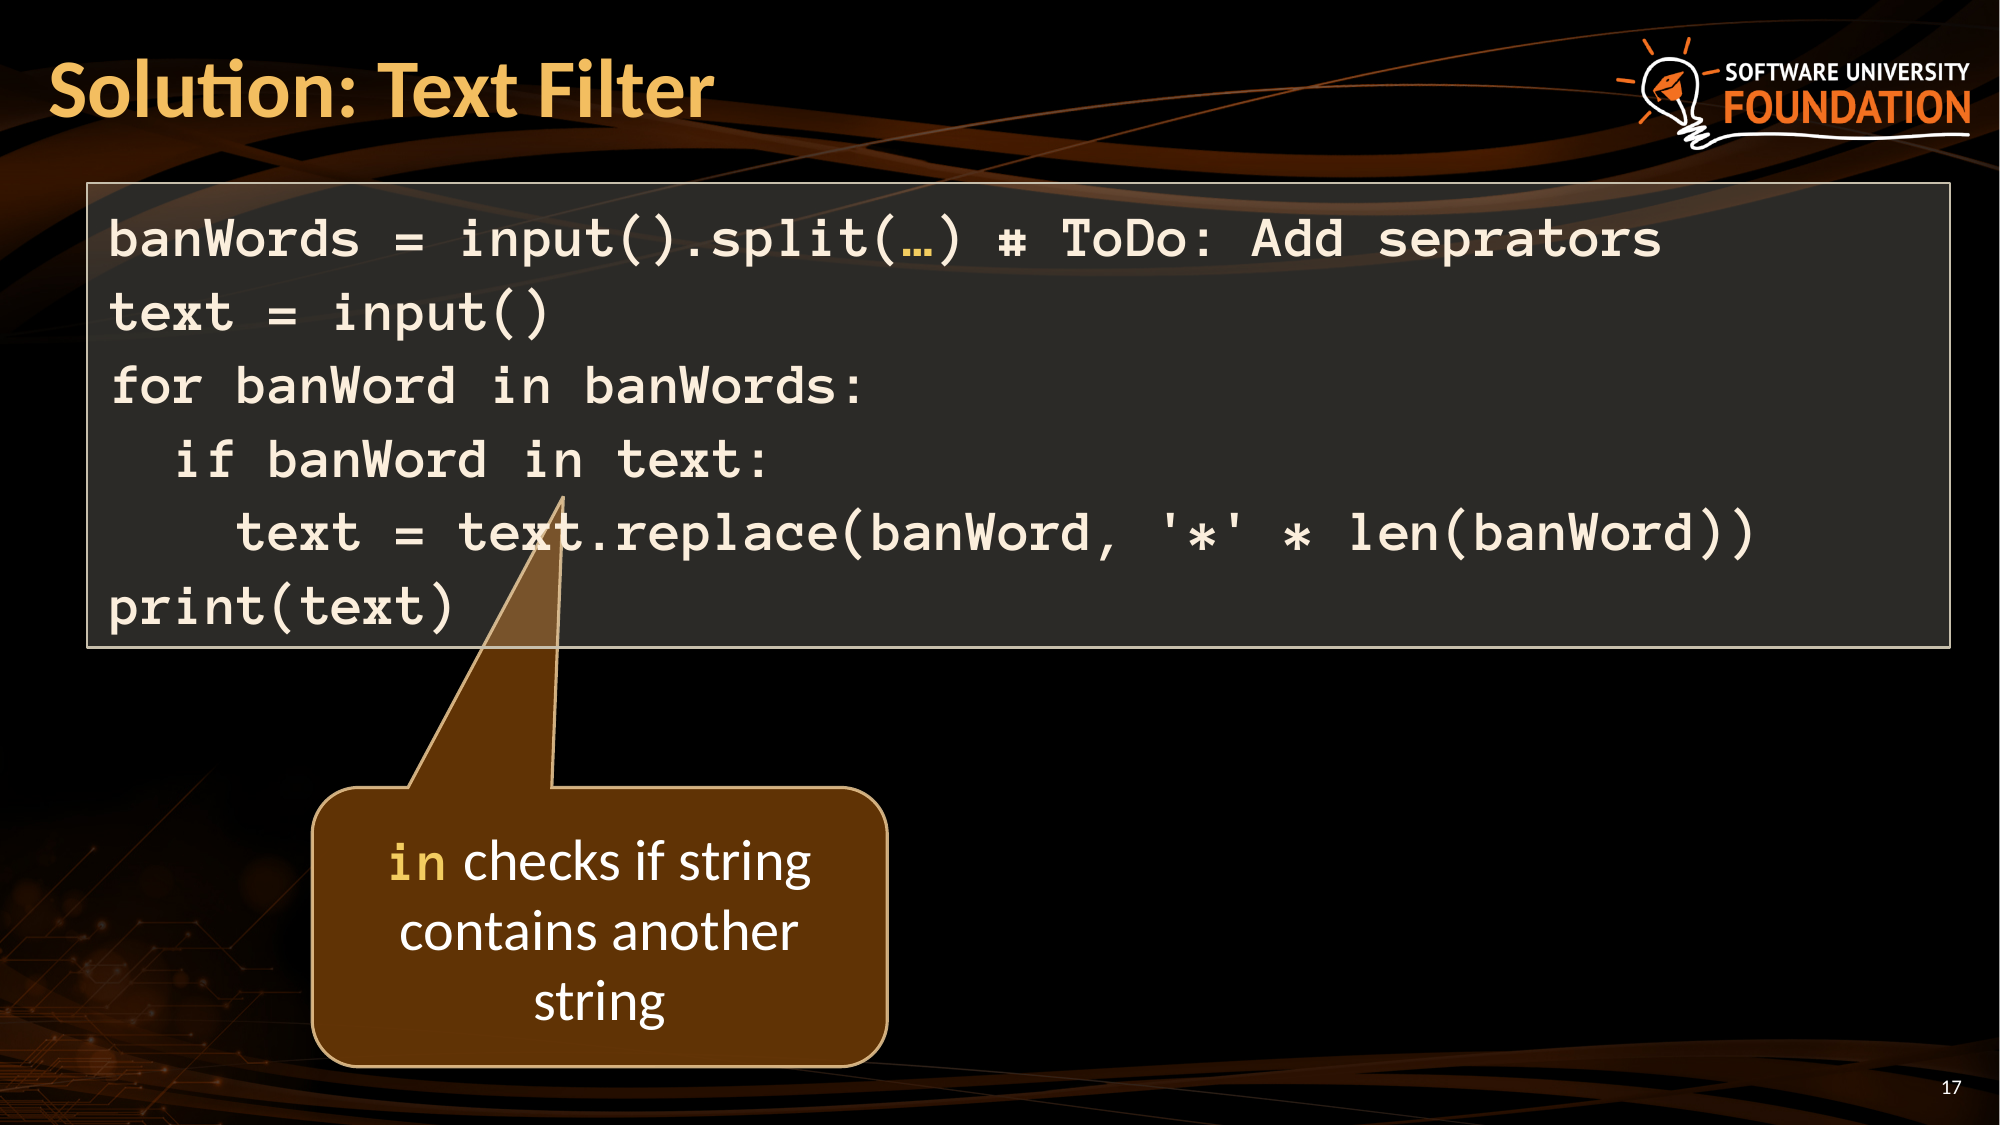

# Solution: Text Filter
banWords = input().split(…) # ToDo: Add seprators
text = input()
for banWord in banWords:
  if banWord in text:
    text = text.replace(banWord, '*' * len(banWord))
print(text)
in checks if string contains another string
17